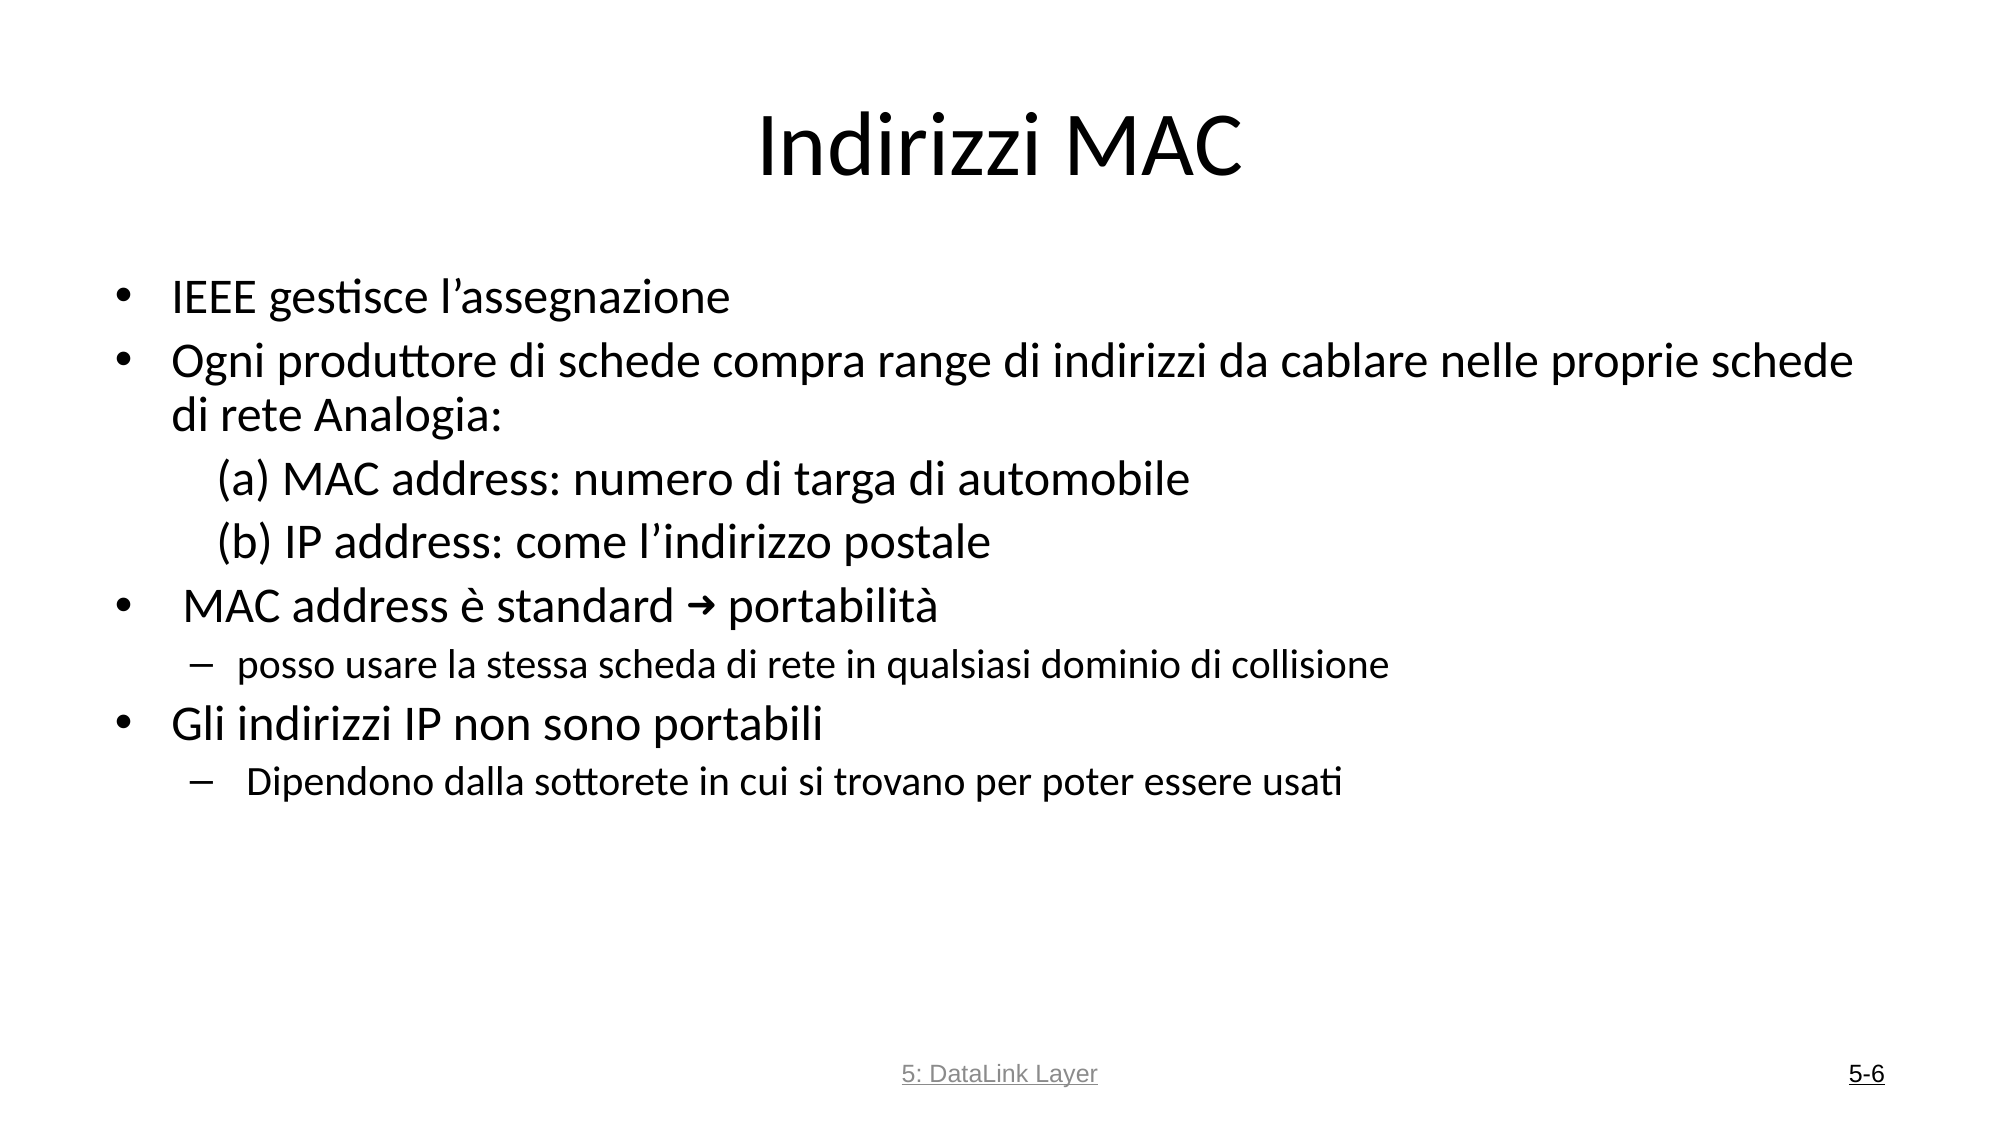

# Indirizzi MAC
IEEE gestisce l’assegnazione
Ogni produttore di schede compra range di indirizzi da cablare nelle proprie schede di rete Analogia:
         (a) MAC address: numero di targa di automobile
         (b) IP address: come l’indirizzo postale
 MAC address è standard ➜ portabilità
posso usare la stessa scheda di rete in qualsiasi dominio di collisione
Gli indirizzi IP non sono portabili
 Dipendono dalla sottorete in cui si trovano per poter essere usati

5: DataLink Layer
5-6